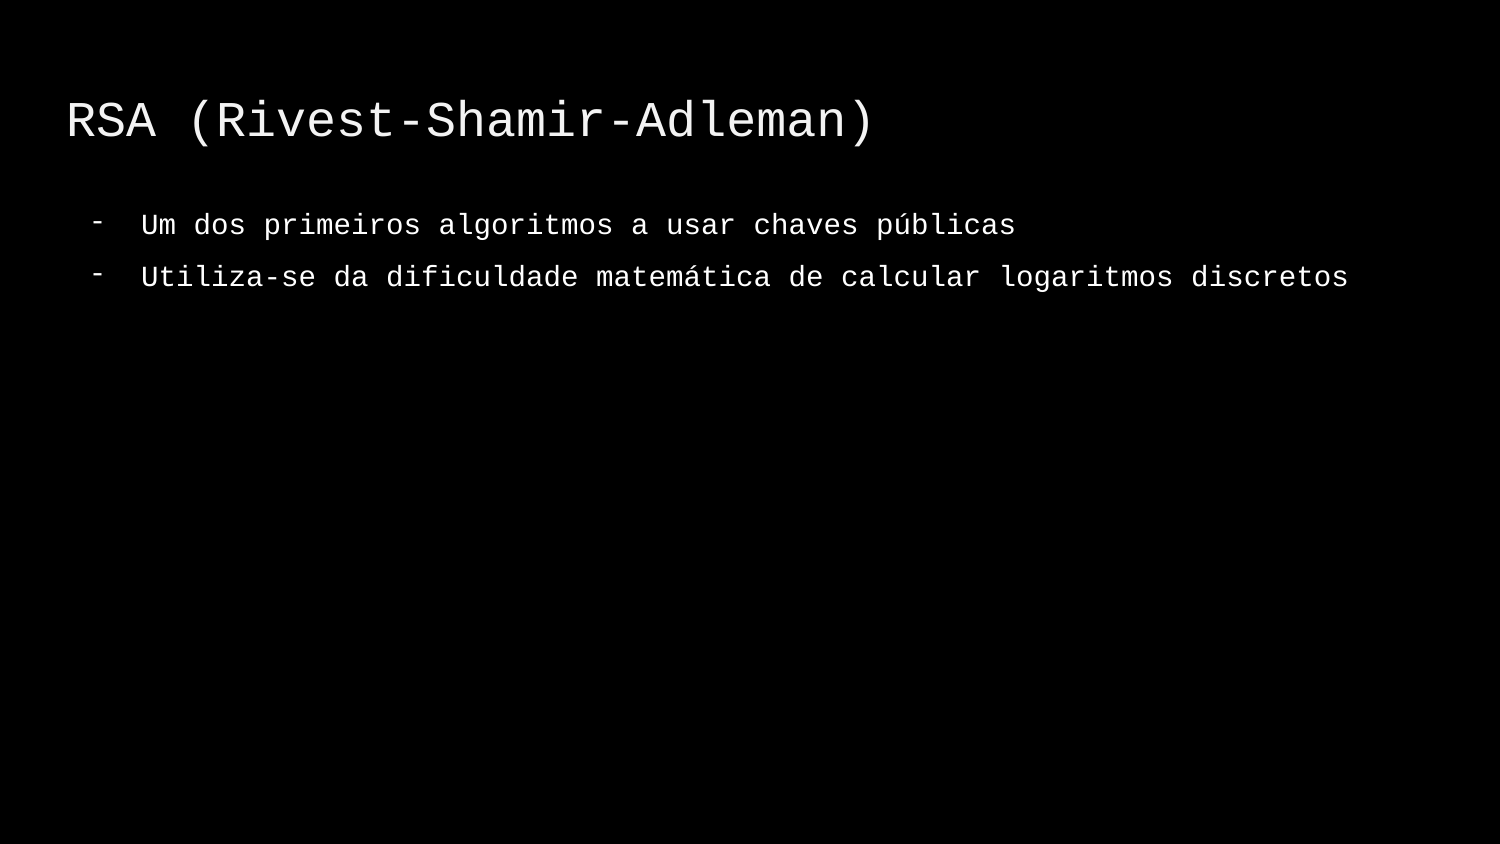

RSA (Rivest-Shamir-Adleman)(Rivest-Shamir-Adleman(Rivest-Shamir-Adleman) (Rivest-(Rivest-Shamir-Adleman)Shamir-Adleman)
Um dos primeiros algoritmos a usar chaves públicas
Utiliza-se da dificuldade matemática de calcular logaritmos discretos
#